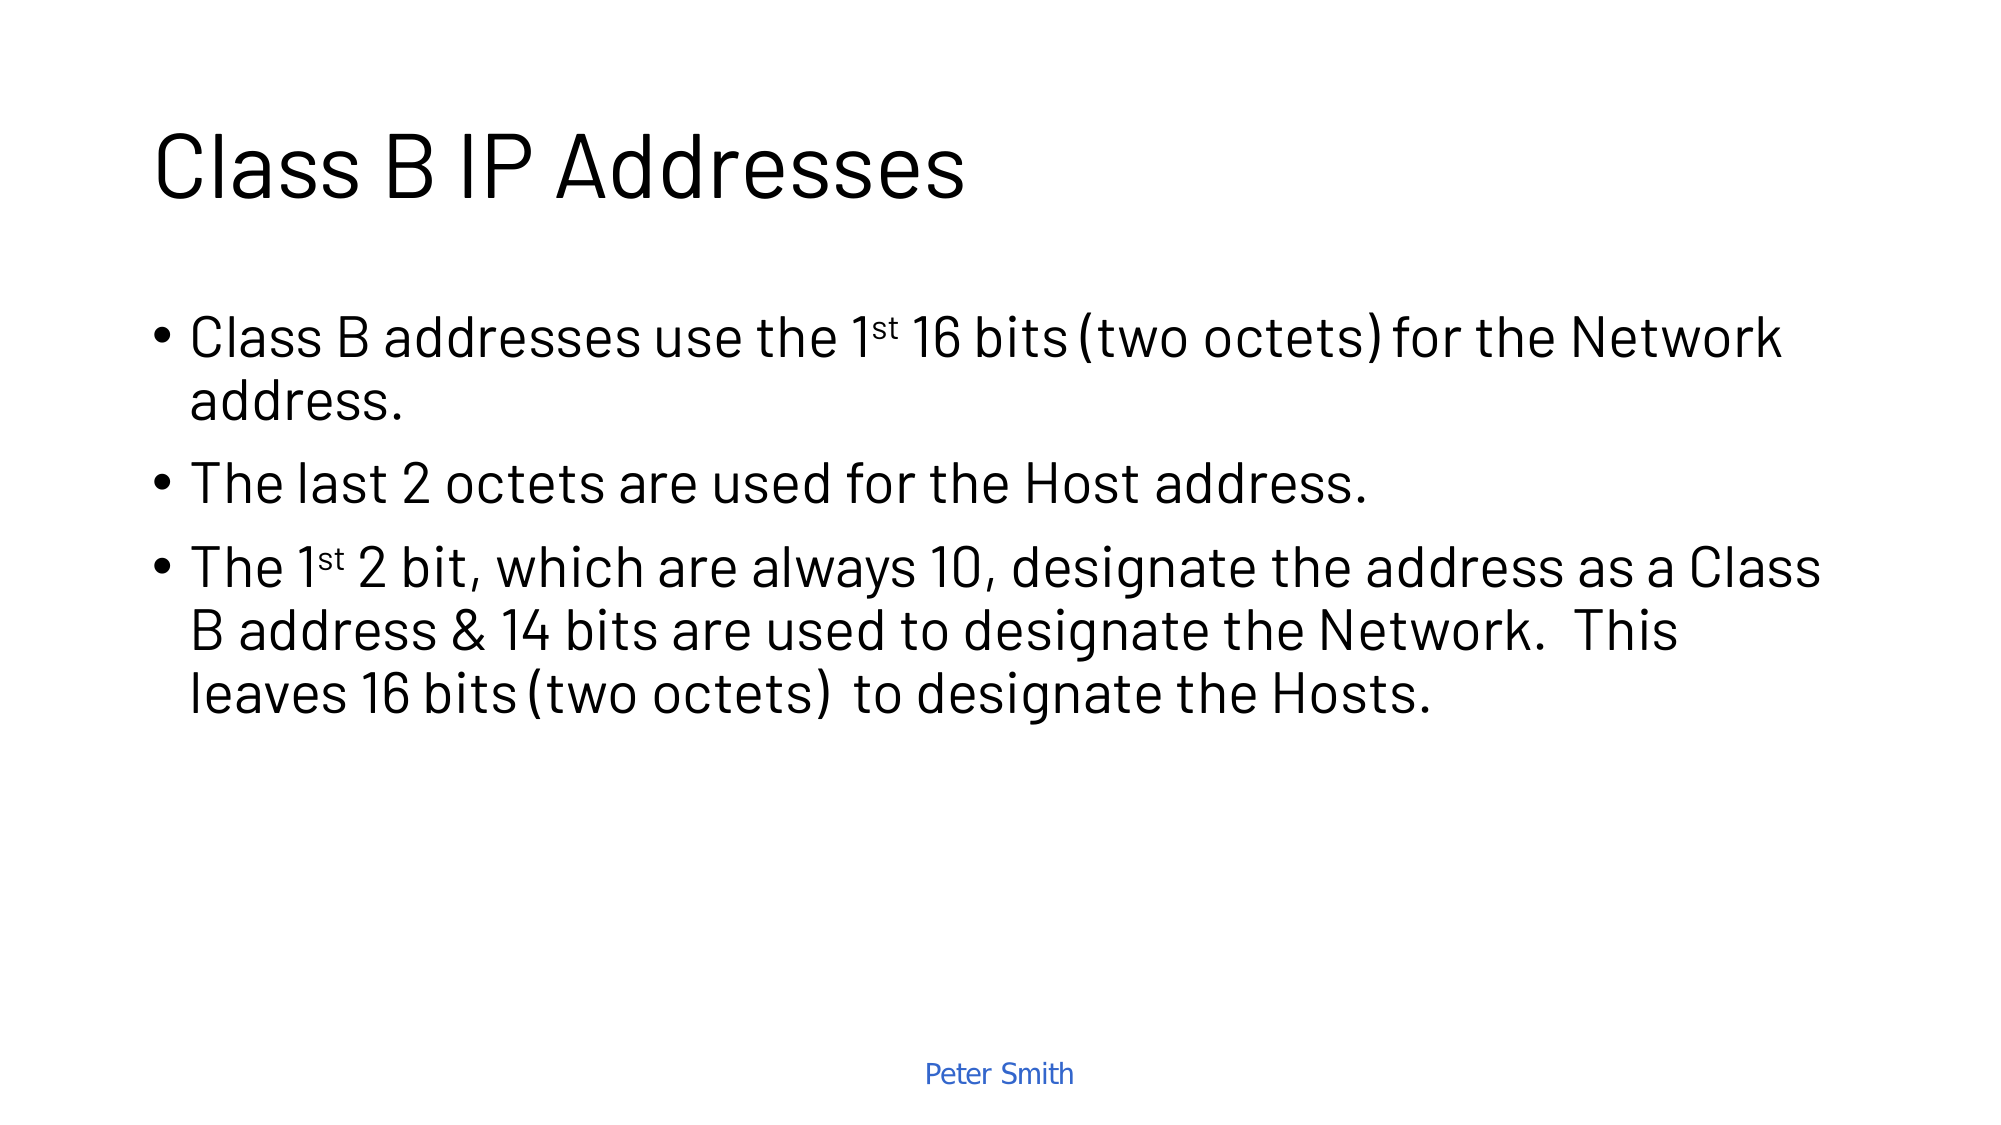

# Class B IP Addresses
Class B addresses use the 1st 16 bits (two octets) for the Network address.
The last 2 octets are used for the Host address.
The 1st 2 bit, which are always 10, designate the address as a Class B address & 14 bits are used to designate the Network.  This leaves 16 bits (two octets)  to designate the Hosts.
Peter Smith
66